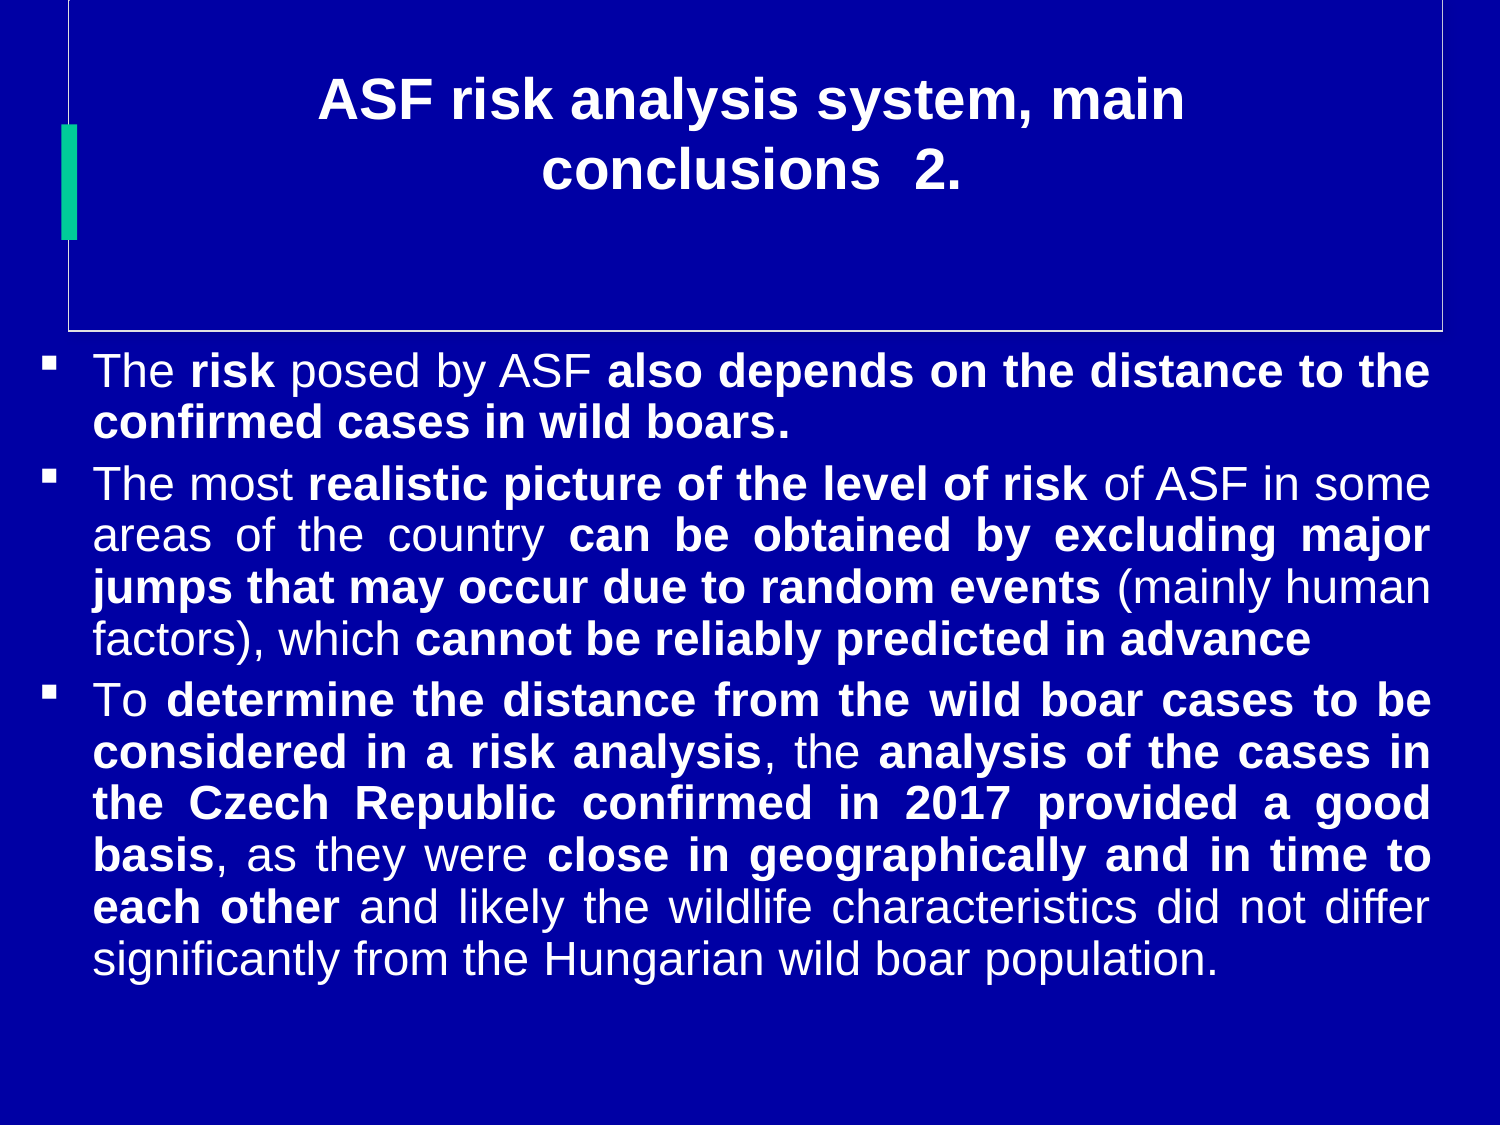

# ASF risk analysis system, main conclusions  2.

The risk posed by ASF also depends on the distance to the confirmed cases in wild boars.
The most realistic picture of the level of risk of ASF in some areas of the country can be obtained by excluding major jumps that may occur due to random events (mainly human factors), which cannot be reliably predicted in advance
To determine the distance from the wild boar cases to be considered in a risk analysis, the analysis of the cases in the Czech Republic confirmed in 2017 provided a good basis, as they were close in geographically and in time to each other and likely the wildlife characteristics did not differ significantly from the Hungarian wild boar population.